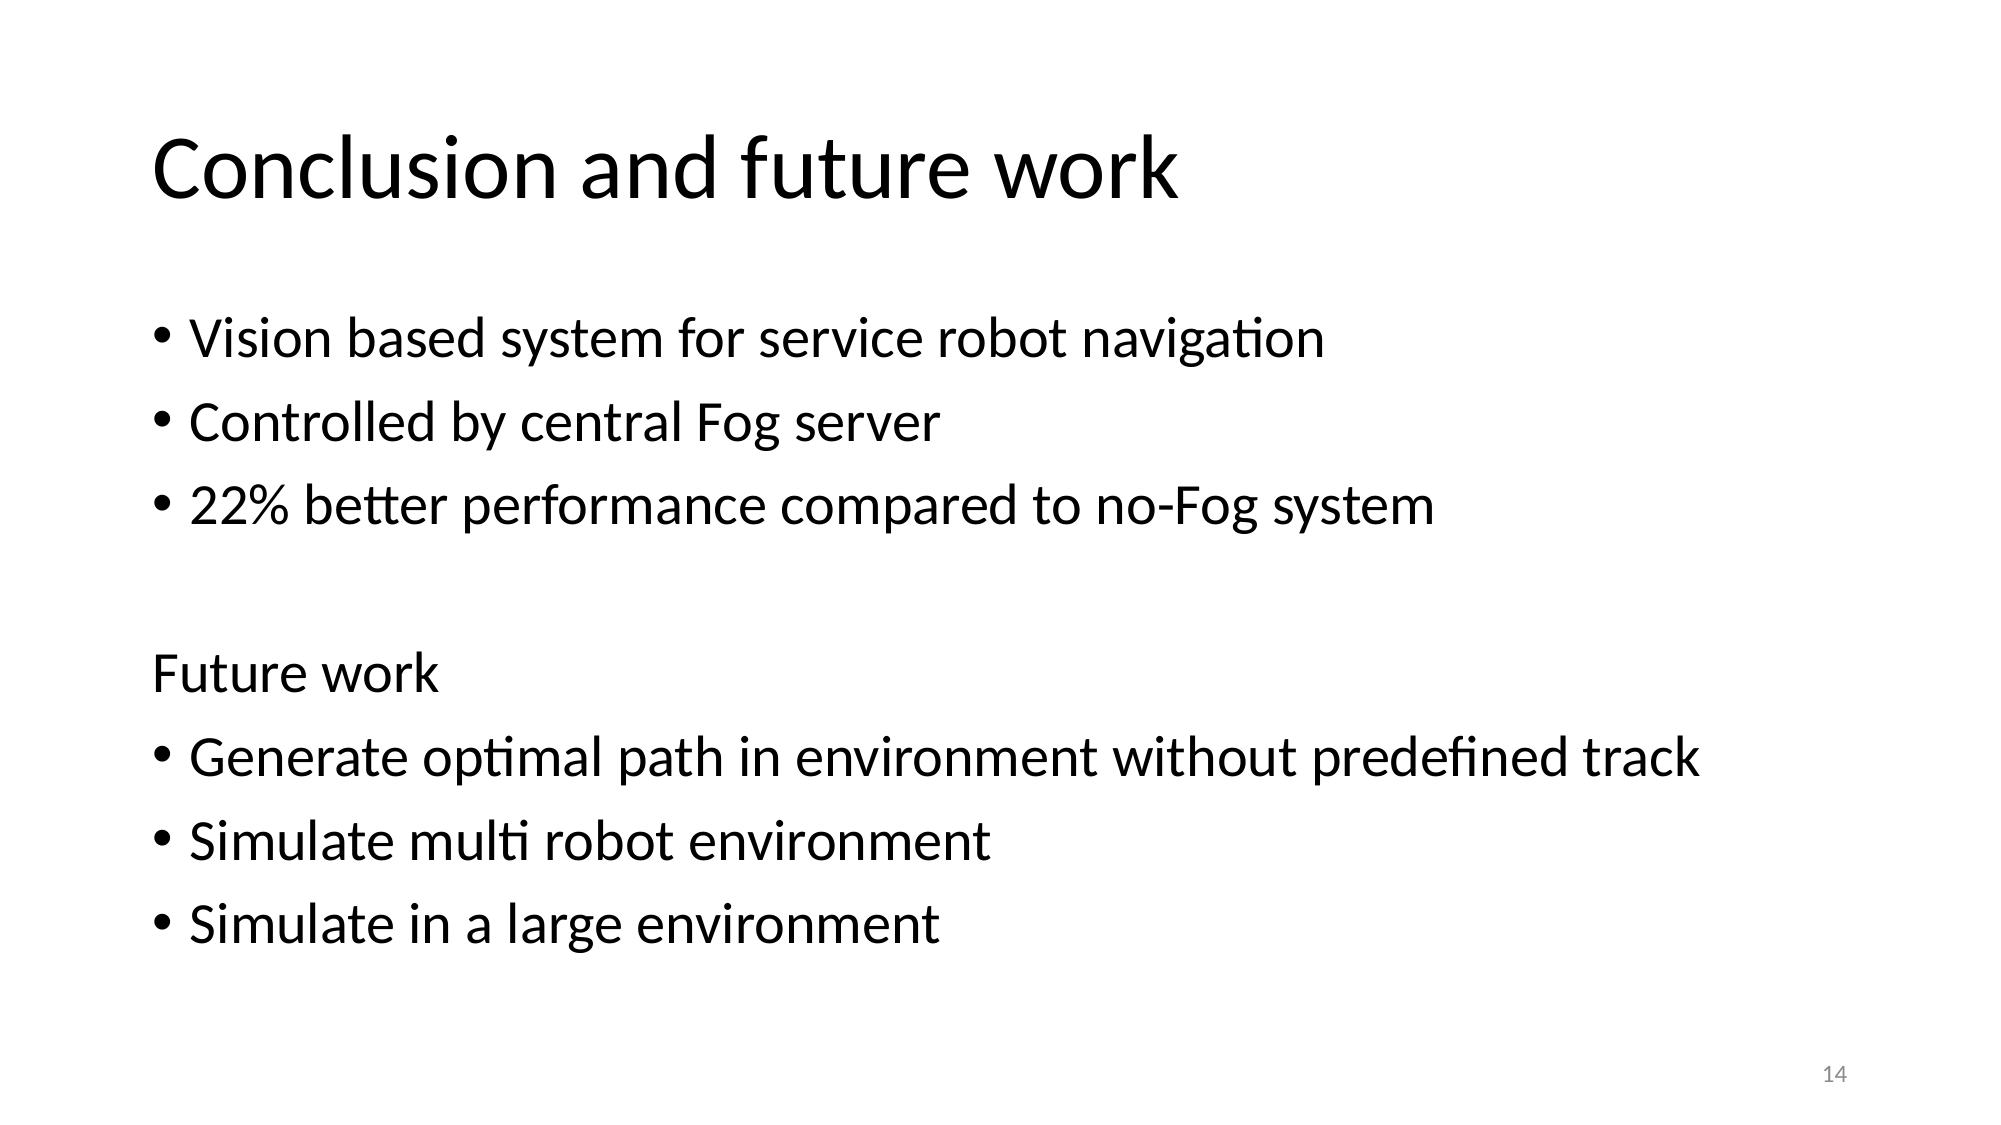

# Conclusion and future work
Vision based system for service robot navigation
Controlled by central Fog server
22% better performance compared to no-Fog system

Future work
Generate optimal path in environment without predefined track
Simulate multi robot environment
Simulate in a large environment

14